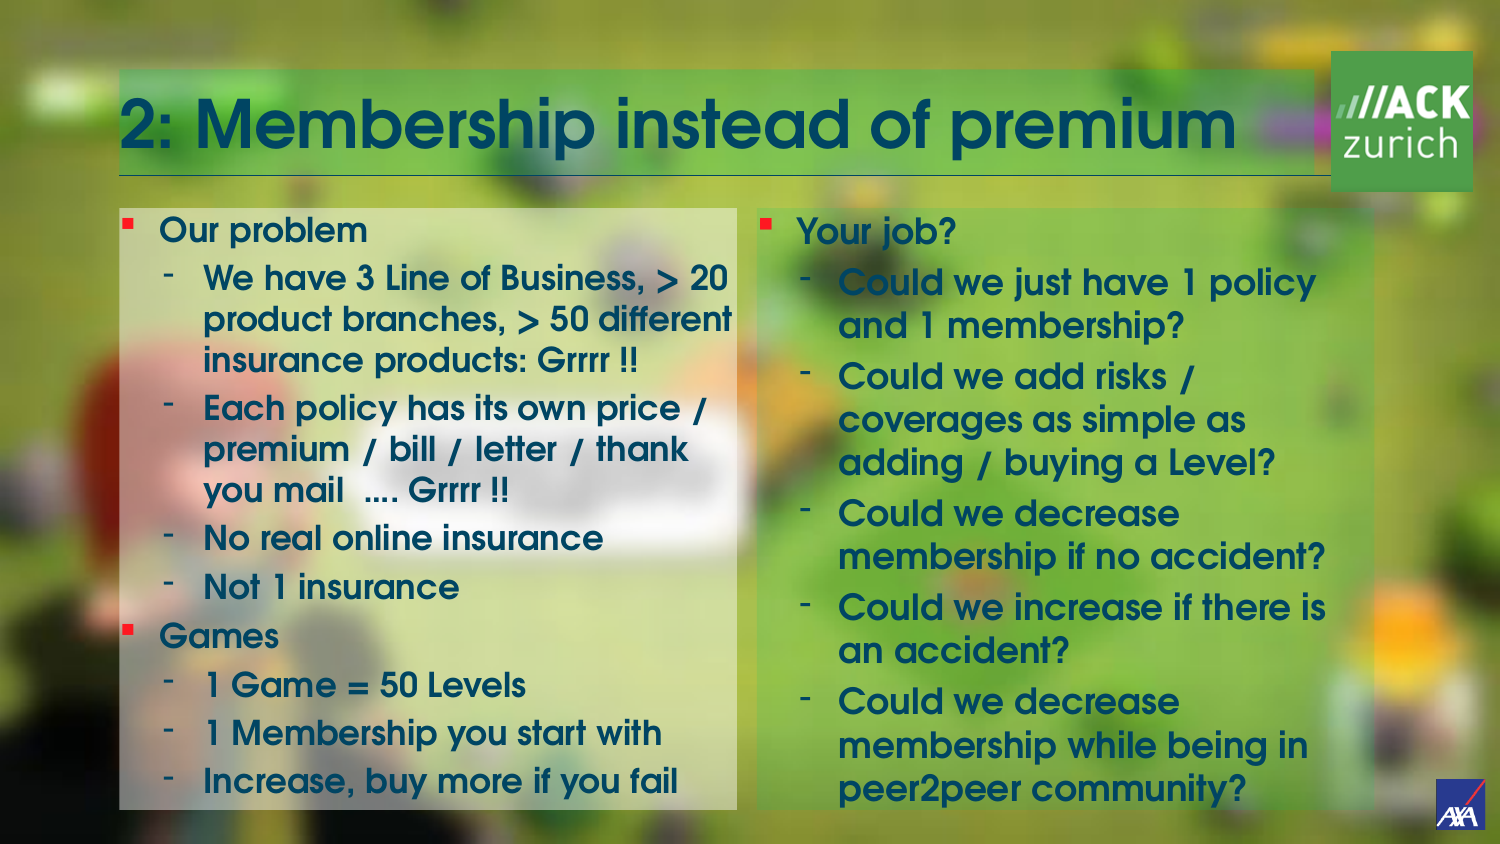

# 2: Membership instead of premium
Our problem
We have 3 Line of Business, > 20 product branches, > 50 different insurance products: Grrrr !!
Each policy has its own price / premium / bill / letter / thank you mail  …. Grrrr !!
No real online insurance
Not 1 insurance
Games
1 Game = 50 Levels
1 Membership you start with
Increase, buy more if you fail
Your job?
Could we just have 1 policy and 1 membership?
Could we add risks / coverages as simple as adding / buying a Level?
Could we decrease membership if no accident?
Could we increase if there is an accident?
Could we decrease membership while being in peer2peer community?